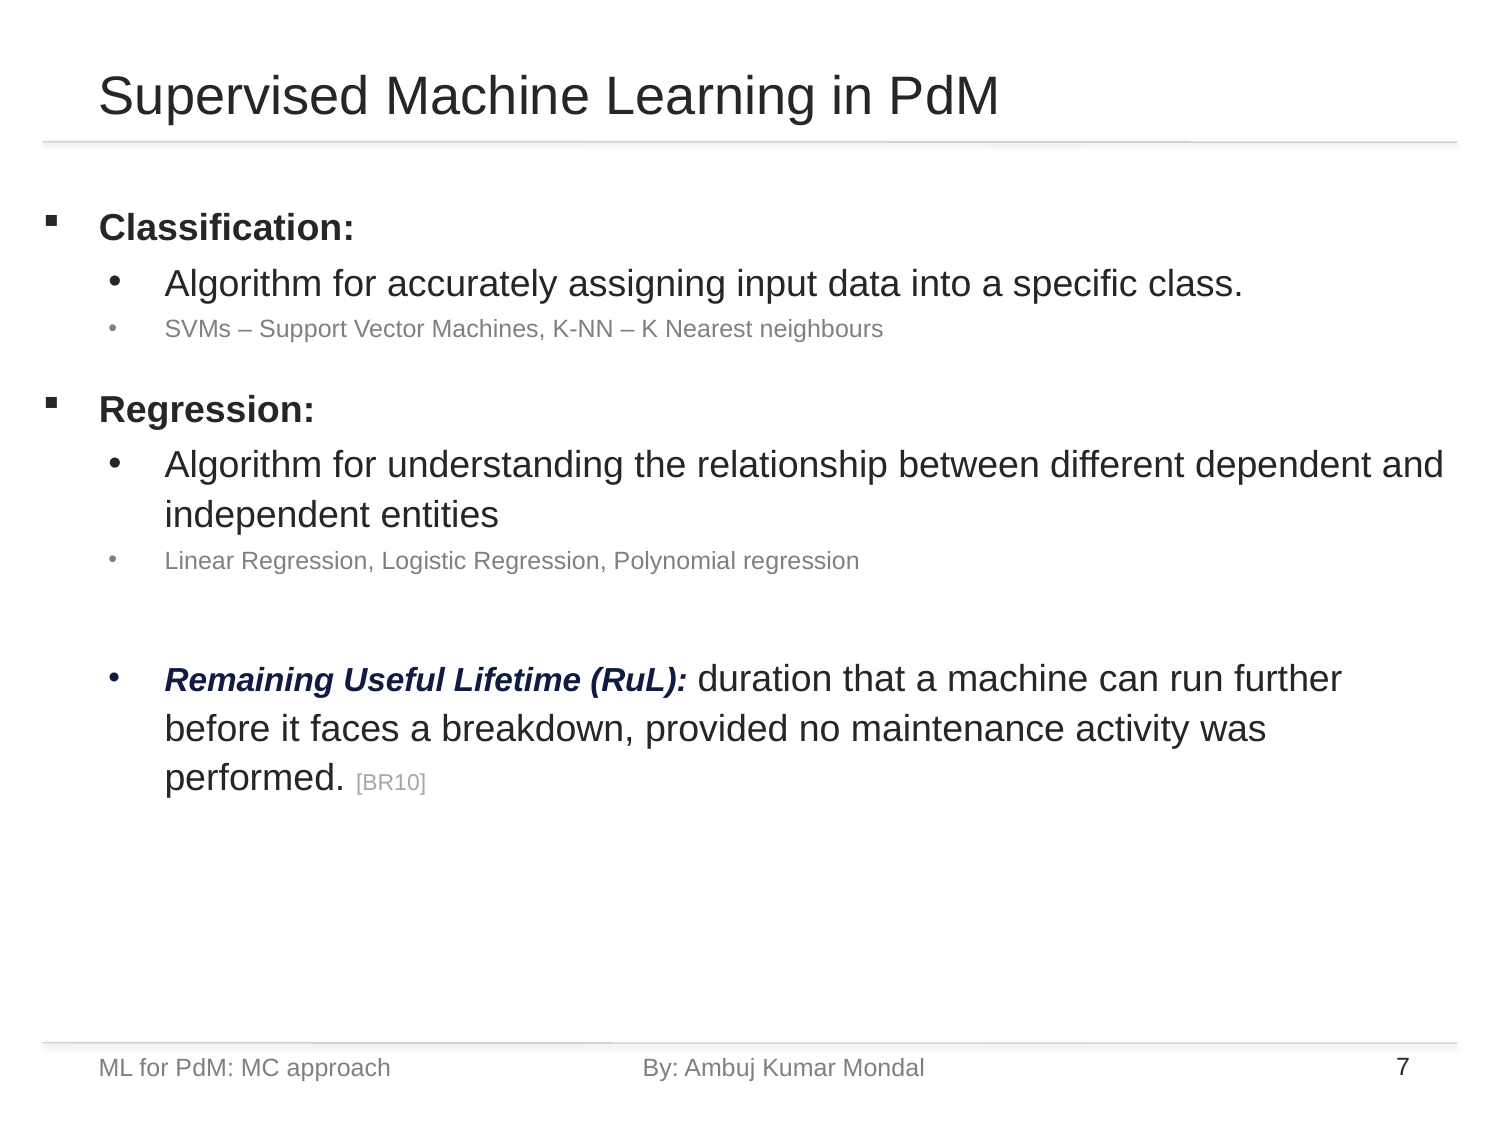

# Supervised Machine Learning in PdM
Classification:
Algorithm for accurately assigning input data into a specific class.
SVMs – Support Vector Machines, K-NN – K Nearest neighbours
Regression:
Algorithm for understanding the relationship between different dependent and independent entities
Linear Regression, Logistic Regression, Polynomial regression

Remaining Useful Lifetime (RuL): duration that a machine can run further before it faces a breakdown, provided no maintenance activity was performed. [BR10]

ML for PdM: MC approach		By: Ambuj Kumar Mondal